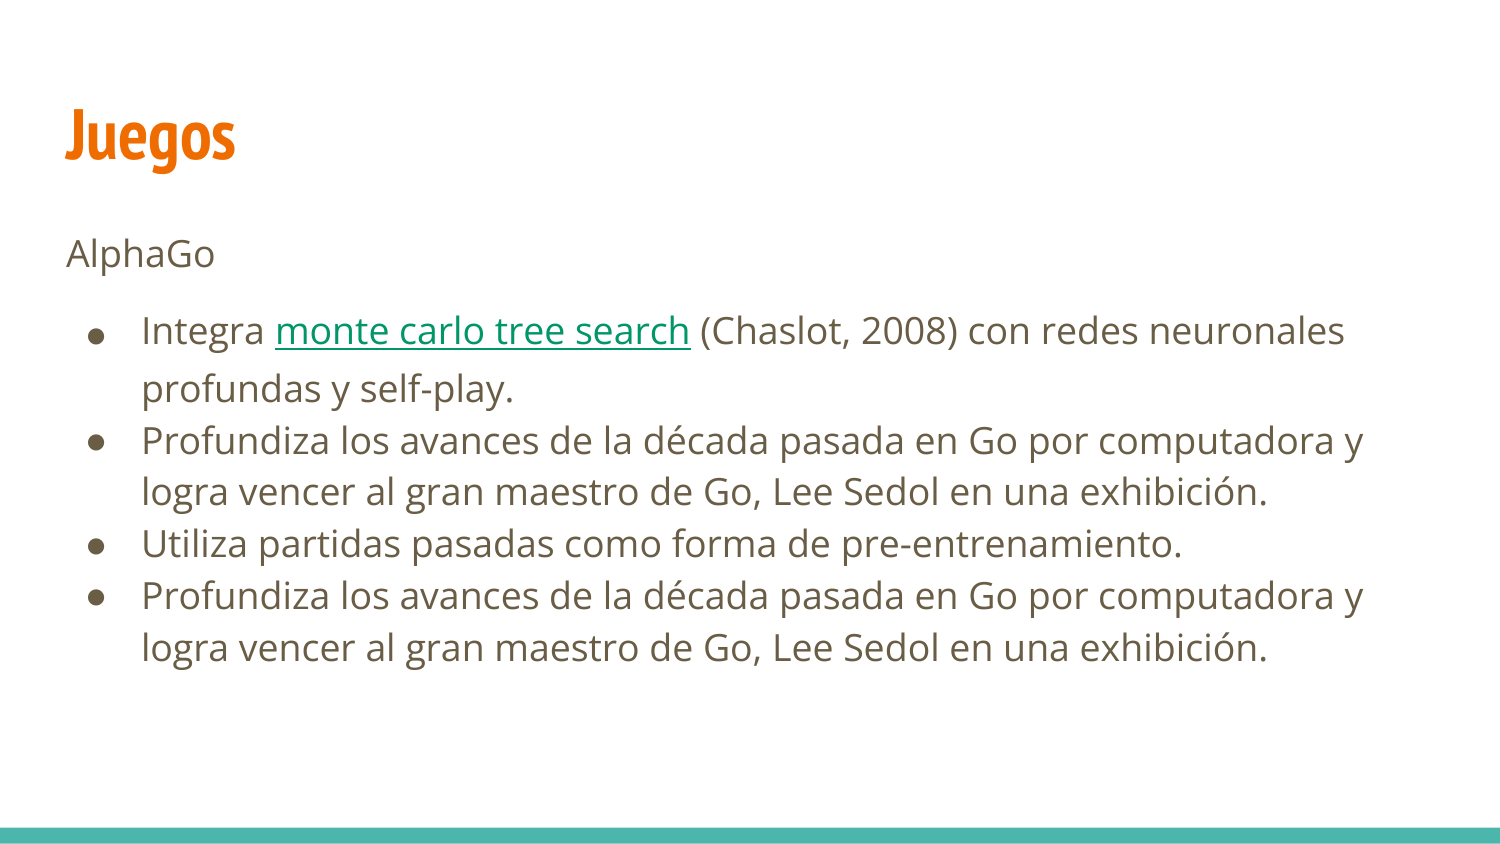

# Juegos
AlphaGo
Integra monte carlo tree search (Chaslot, 2008) con redes neuronales profundas y self-play.
Profundiza los avances de la década pasada en Go por computadora y logra vencer al gran maestro de Go, Lee Sedol en una exhibición.
Utiliza partidas pasadas como forma de pre-entrenamiento.
Profundiza los avances de la década pasada en Go por computadora y logra vencer al gran maestro de Go, Lee Sedol en una exhibición.